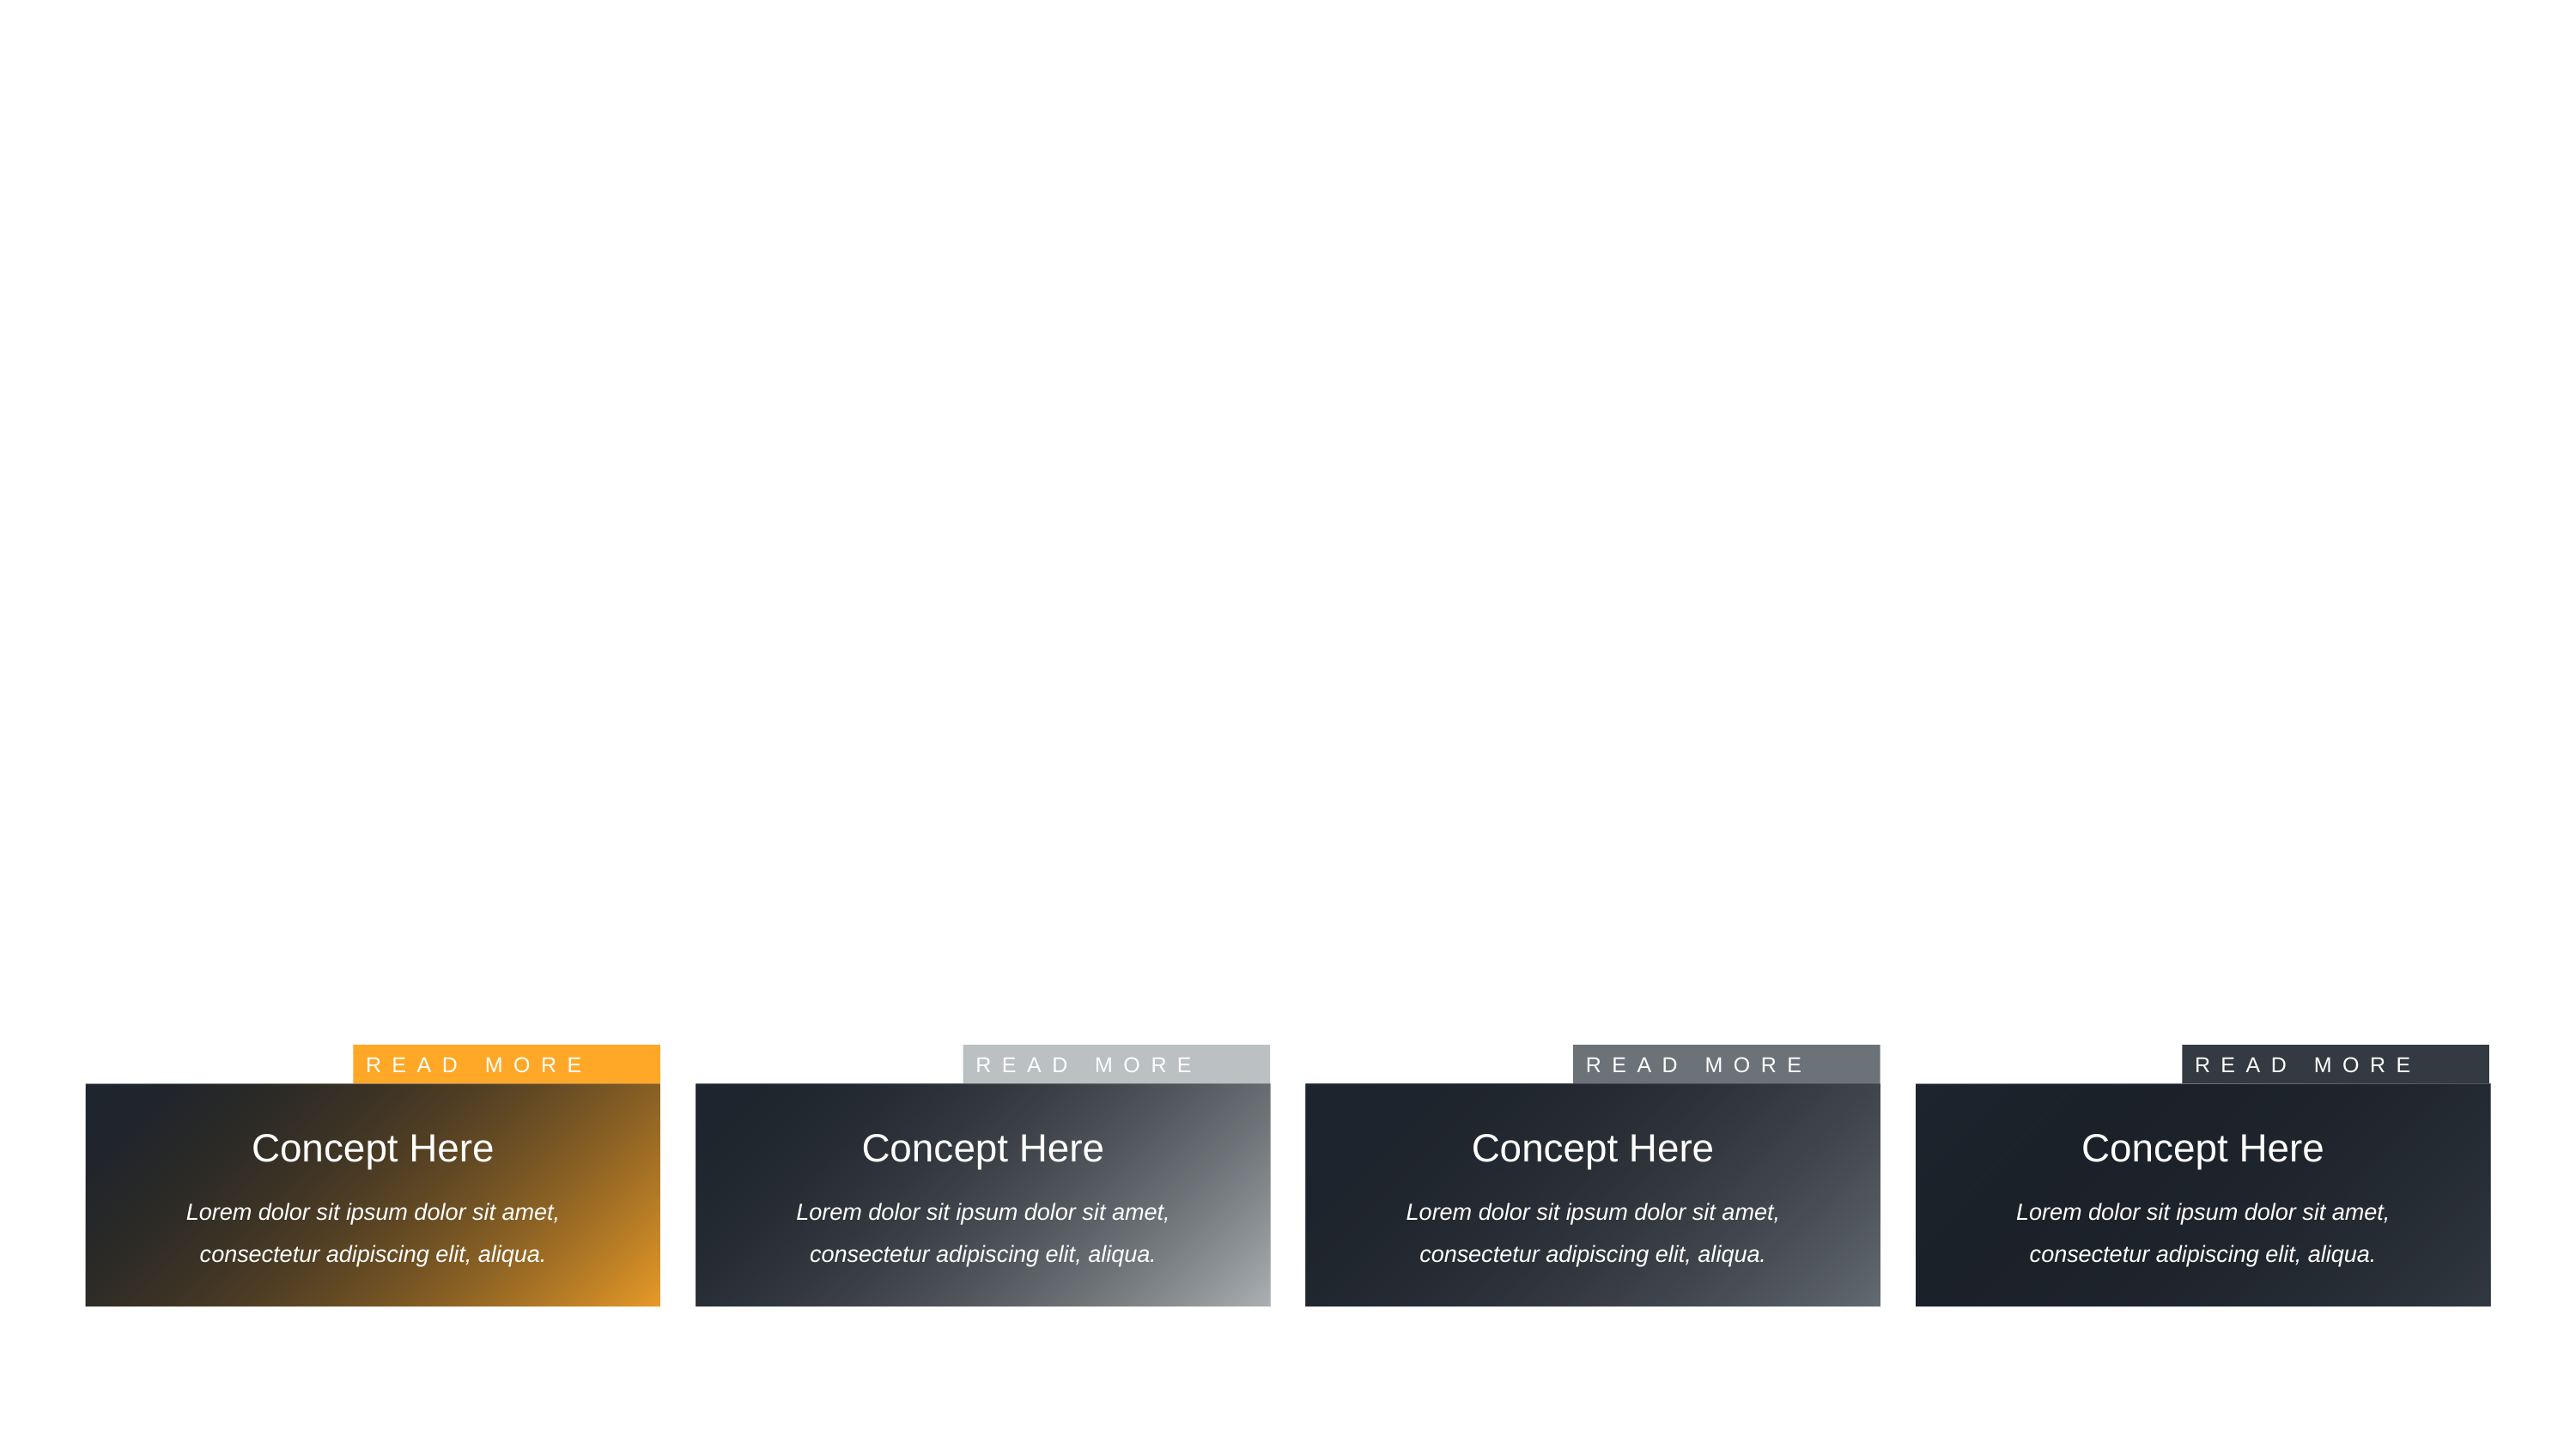

READ MORE
READ MORE
READ MORE
READ MORE

Concept Here
Lorem dolor sit ipsum dolor sit amet, consectetur adipiscing elit, aliqua.
Concept Here
Lorem dolor sit ipsum dolor sit amet, consectetur adipiscing elit, aliqua.
Concept Here
Lorem dolor sit ipsum dolor sit amet, consectetur adipiscing elit, aliqua.
Concept Here
Lorem dolor sit ipsum dolor sit amet, consectetur adipiscing elit, aliqua.